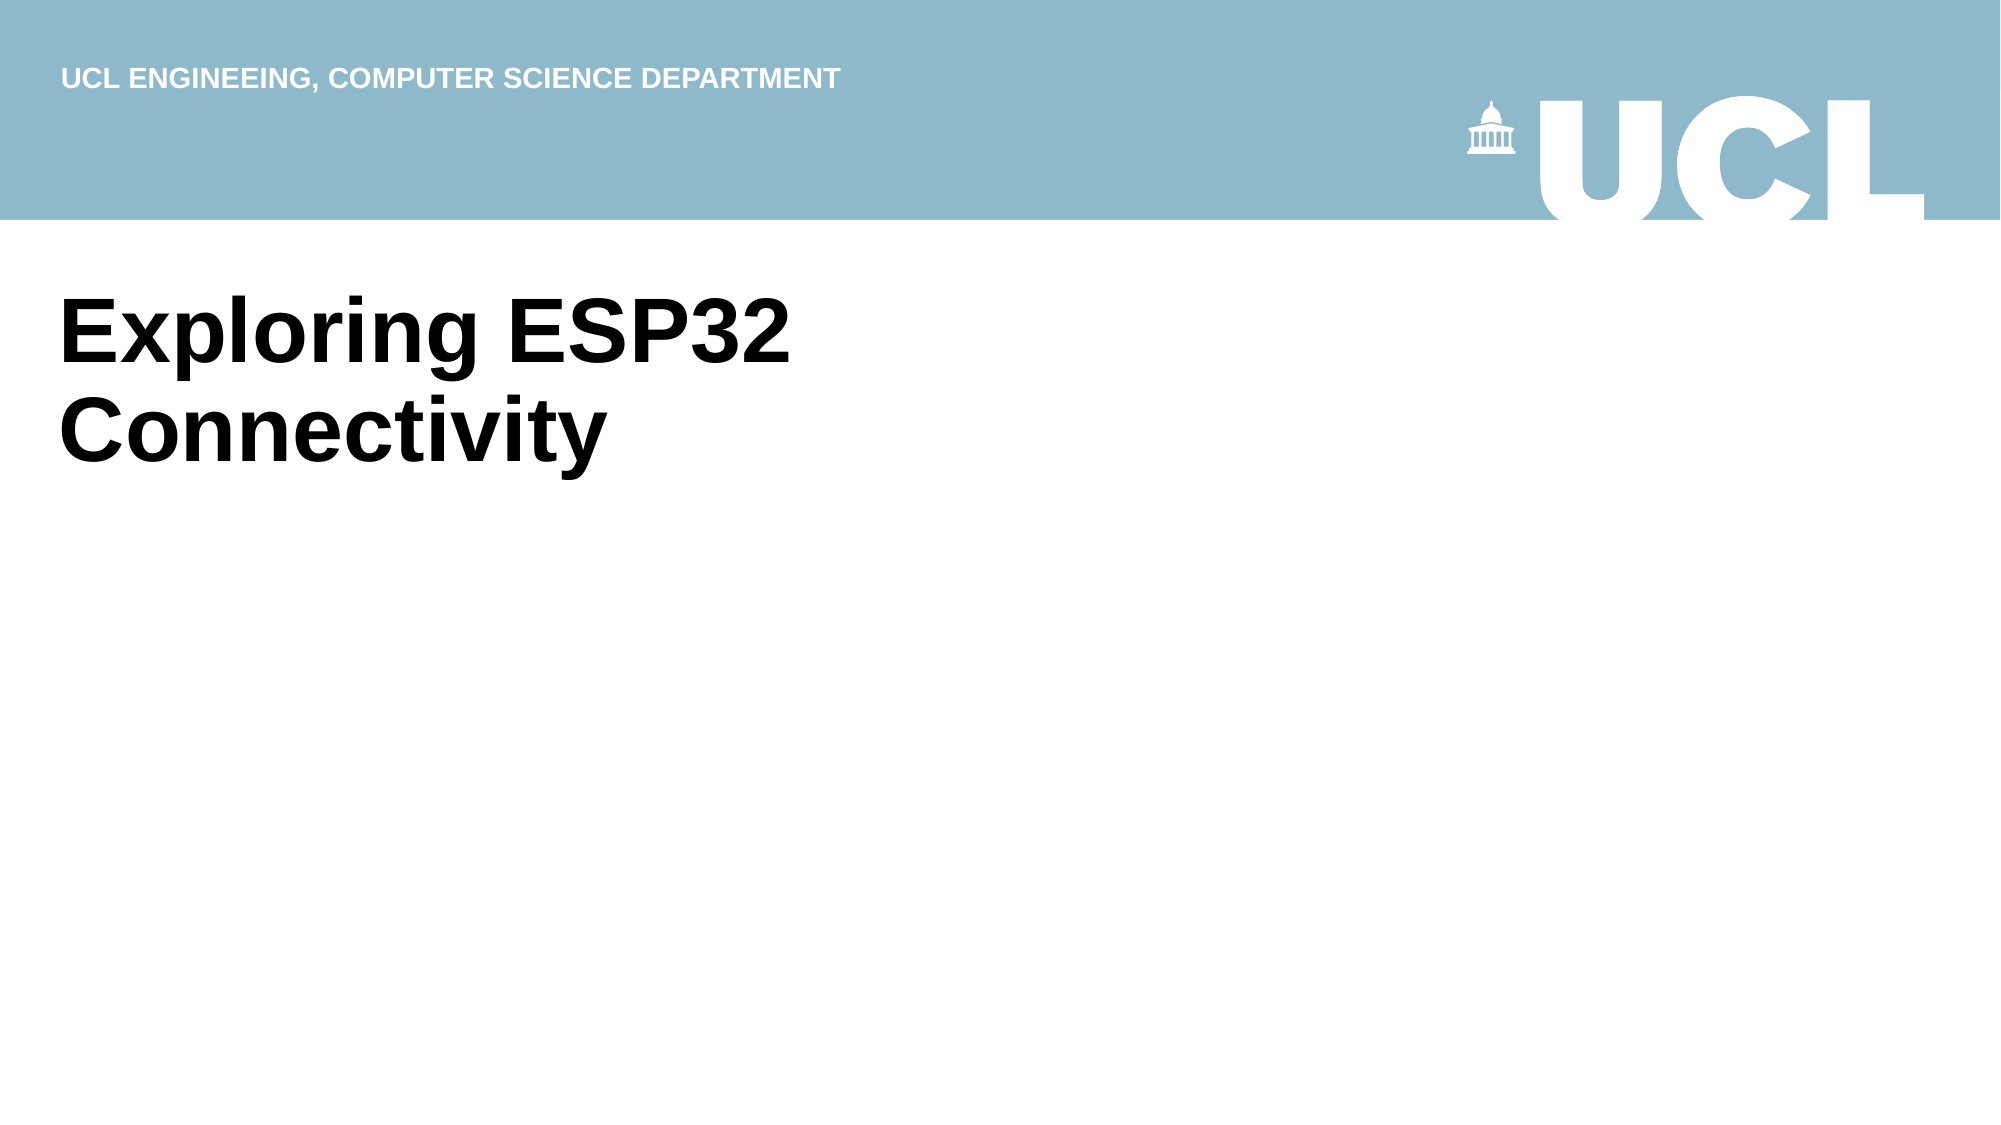

UCL ENGINEEING, Computer science department
# Exploring ESP32 Connectivity